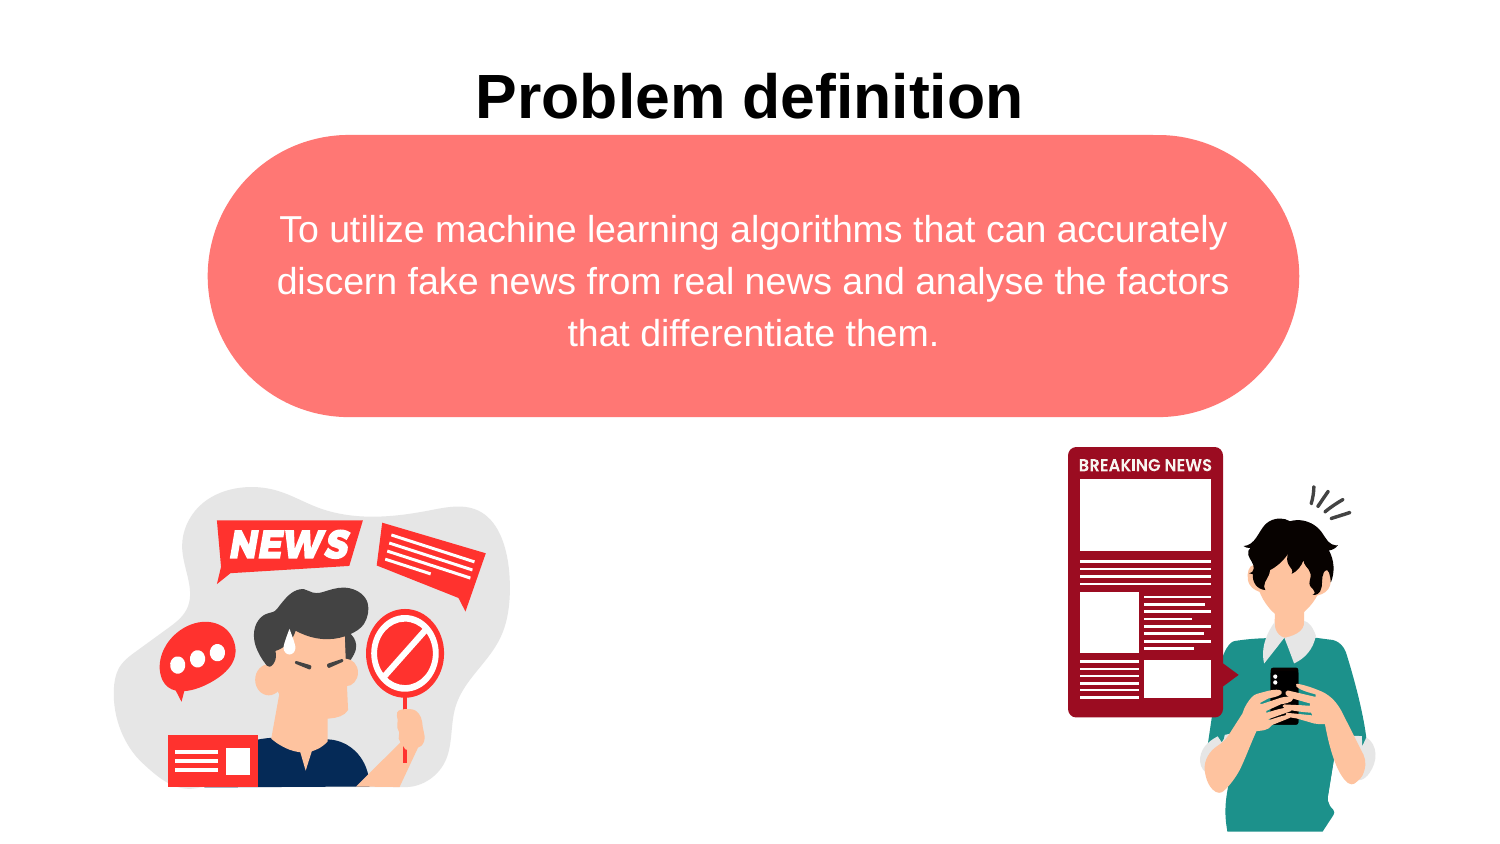

# Problem definition
To utilize machine learning algorithms that can accurately discern fake news from real news and analyse the factors that differentiate them.